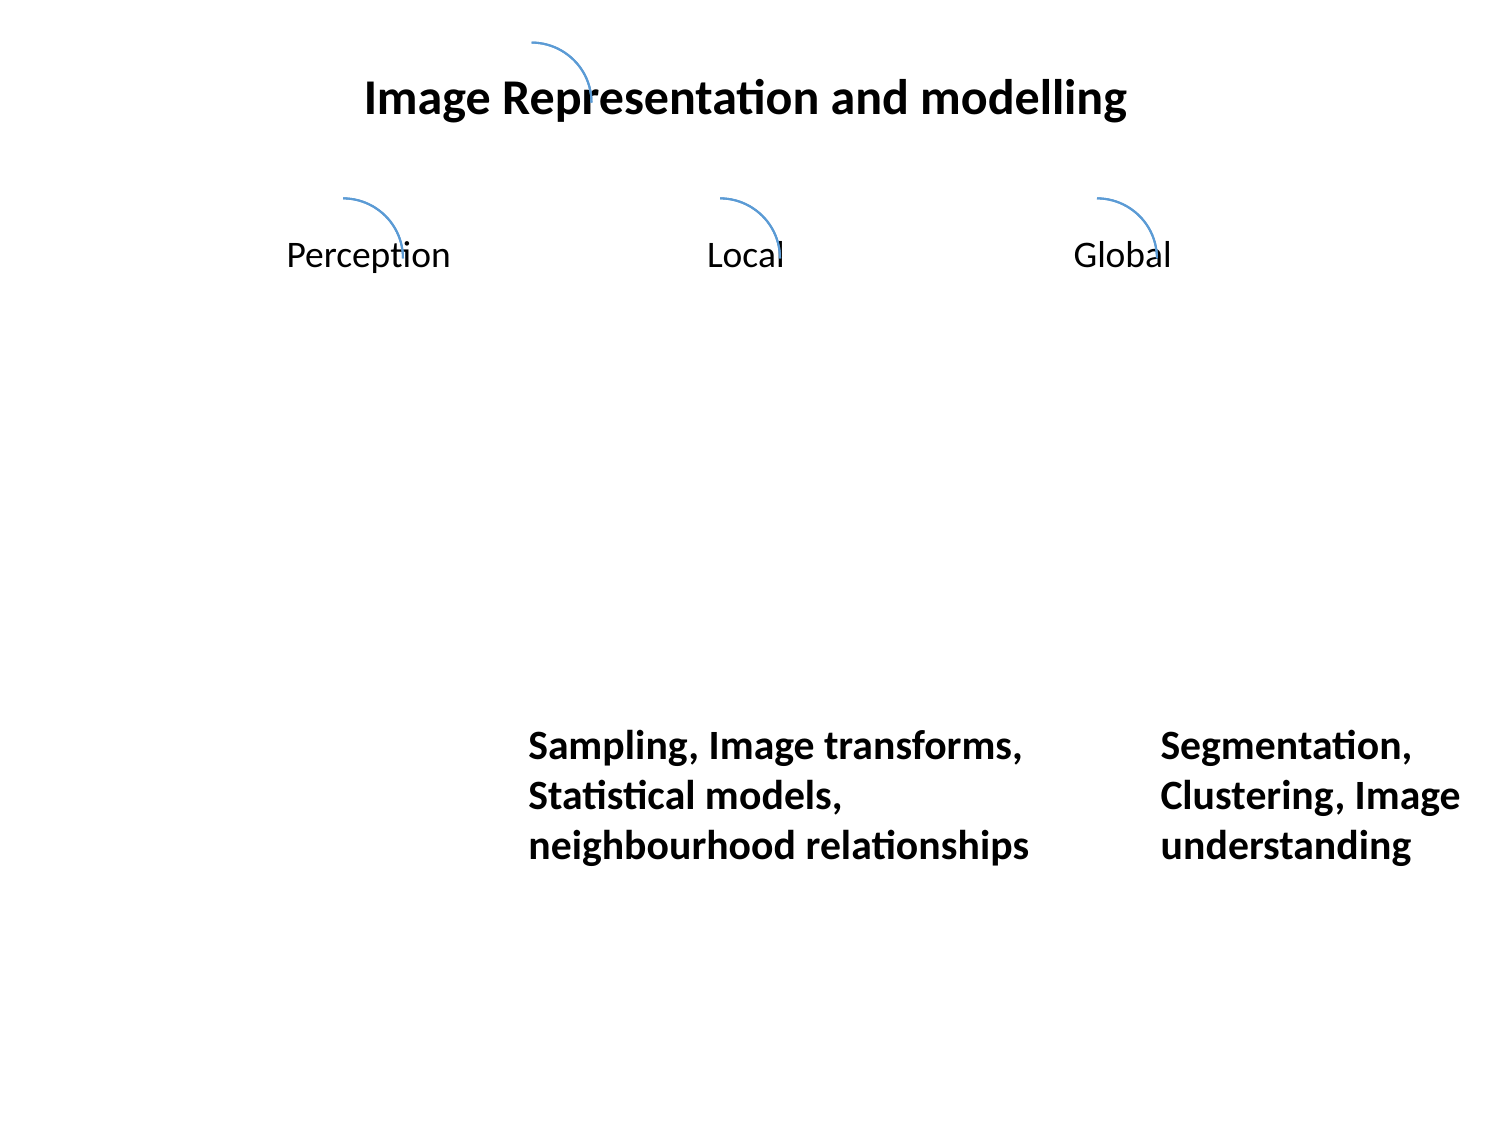

Image Representation and modelling
Perception
Local
Global
Segmentation, Clustering, Image understanding
Sampling, Image transforms,
Statistical models, neighbourhood relationships